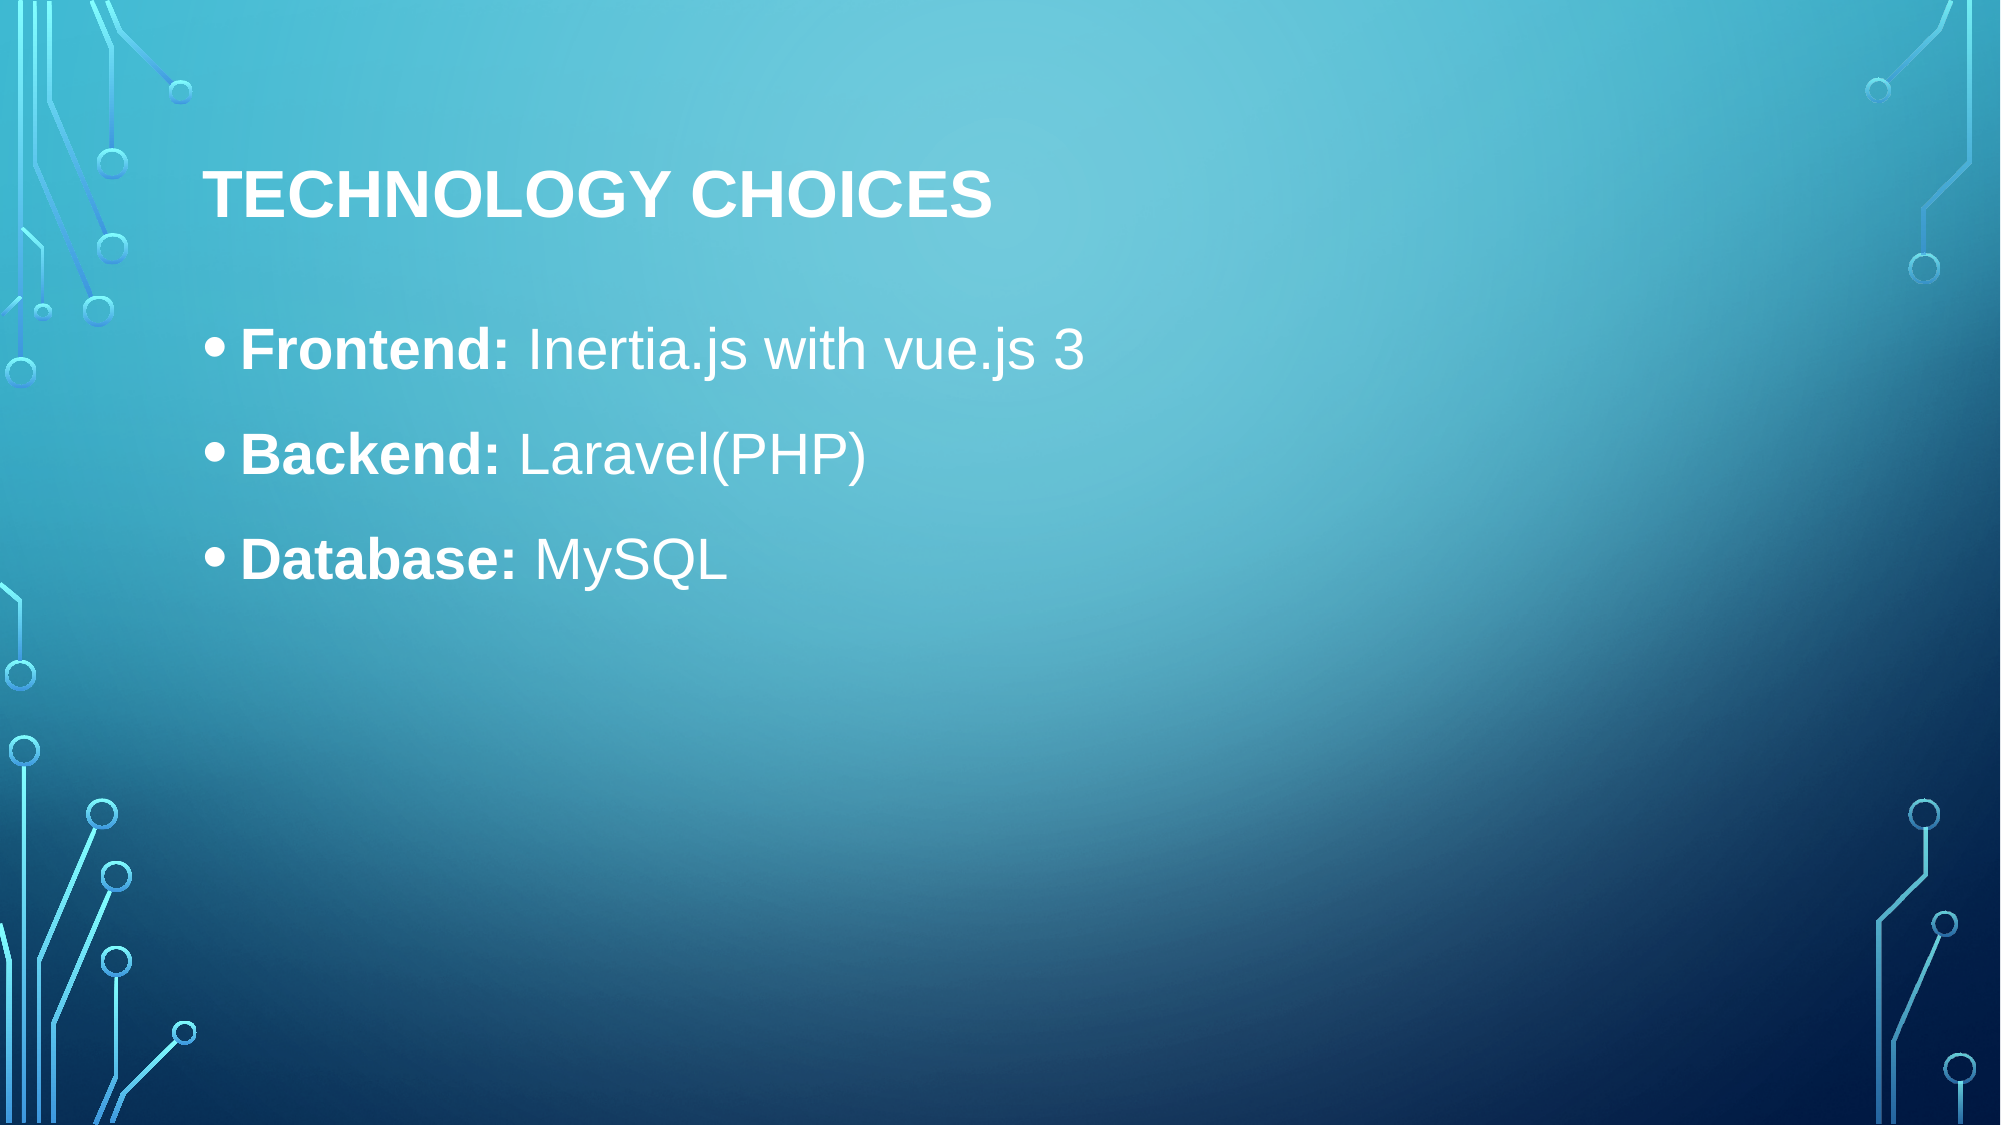

# Technology Choices
Frontend: Inertia.js with vue.js 3
Backend: Laravel(PHP)
Database: MySQL